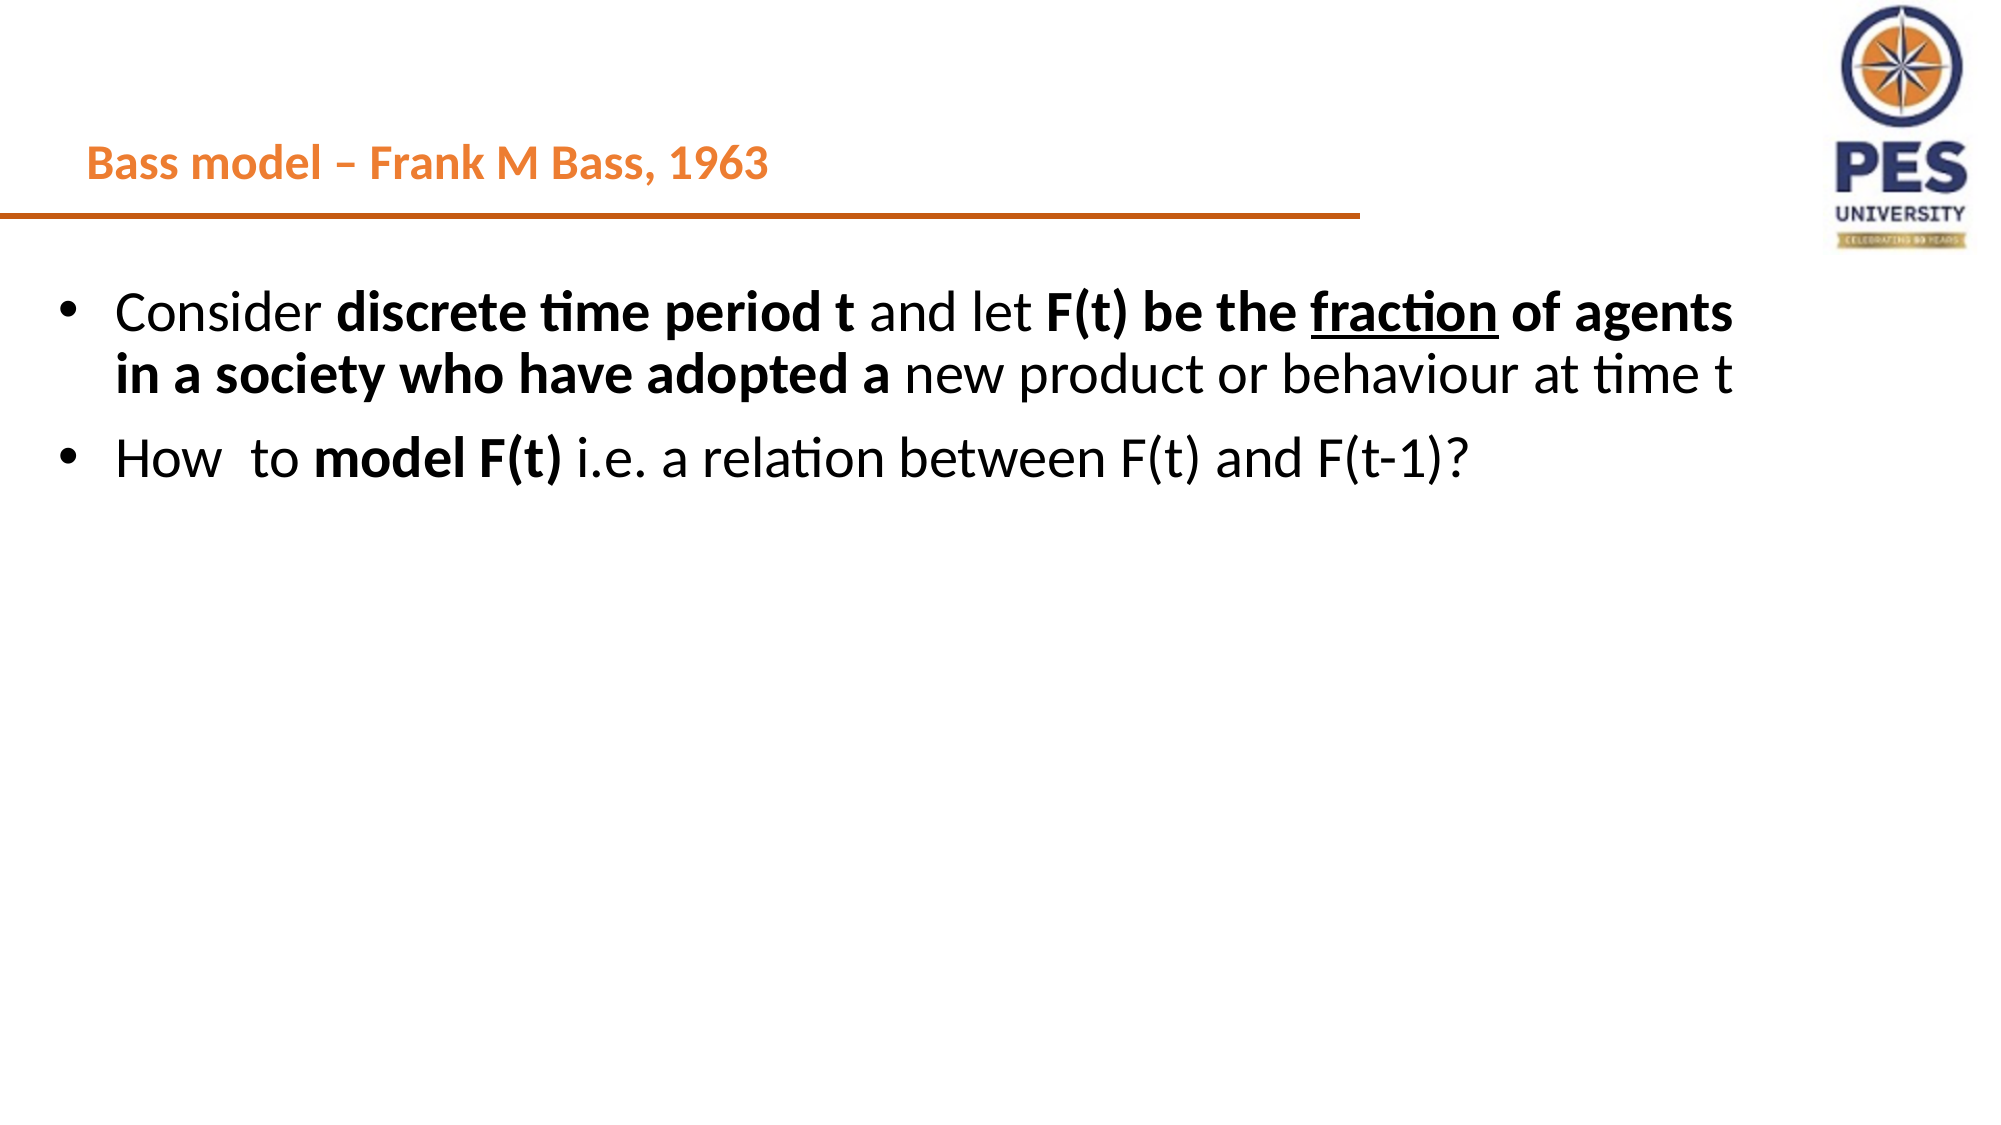

Bass model – Frank M Bass, 1963
Consider discrete time period t and let F(t) be the fraction of agents in a society who have adopted a new product or behaviour at time t
How  to model F(t) i.e. a relation between F(t) and F(t-1)?